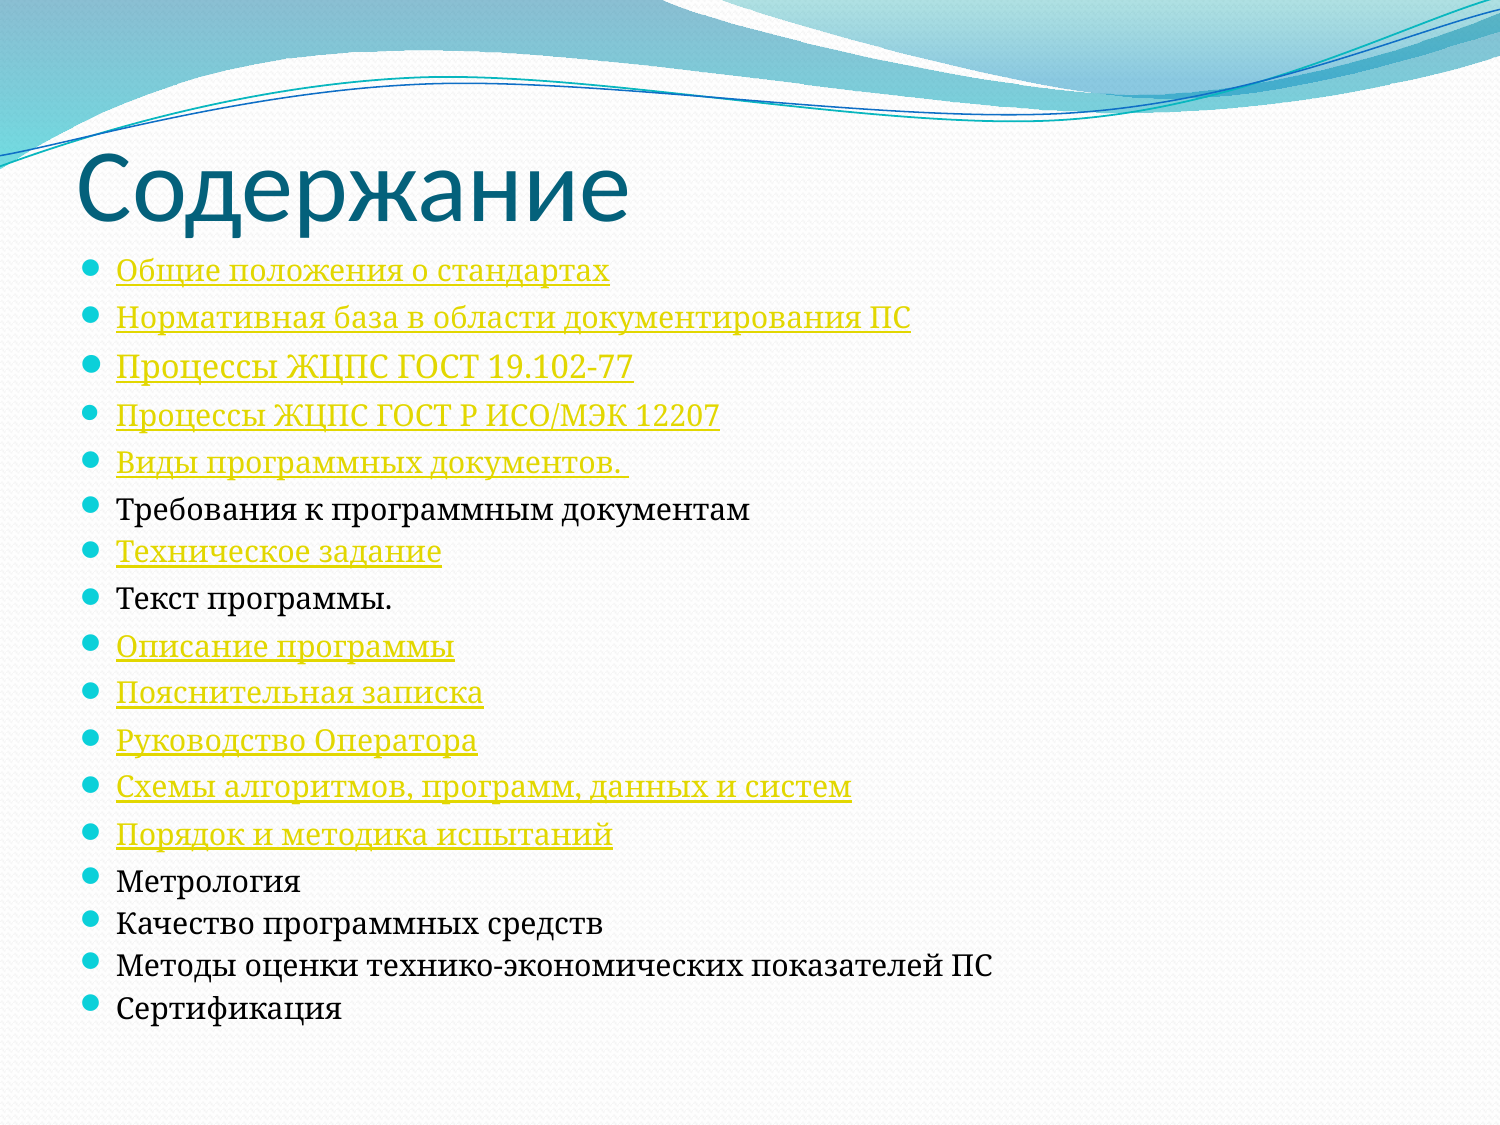

# Содержание
Общие положения о стандартах
Нормативная база в области документирования ПС
Процессы ЖЦПС ГОСТ 19.102-77
Процессы ЖЦПС ГОСТ Р ИСО/МЭК 12207
Виды программных документов.
Требования к программным документам
Техническое задание
Текст программы.
Описание программы
Пояснительная записка
Руководство Оператора
Схемы алгоритмов, программ, данных и систем
Порядок и методика испытаний
Метрология
Качество программных средств
Методы оценки технико-экономических показателей ПС
Сертификация